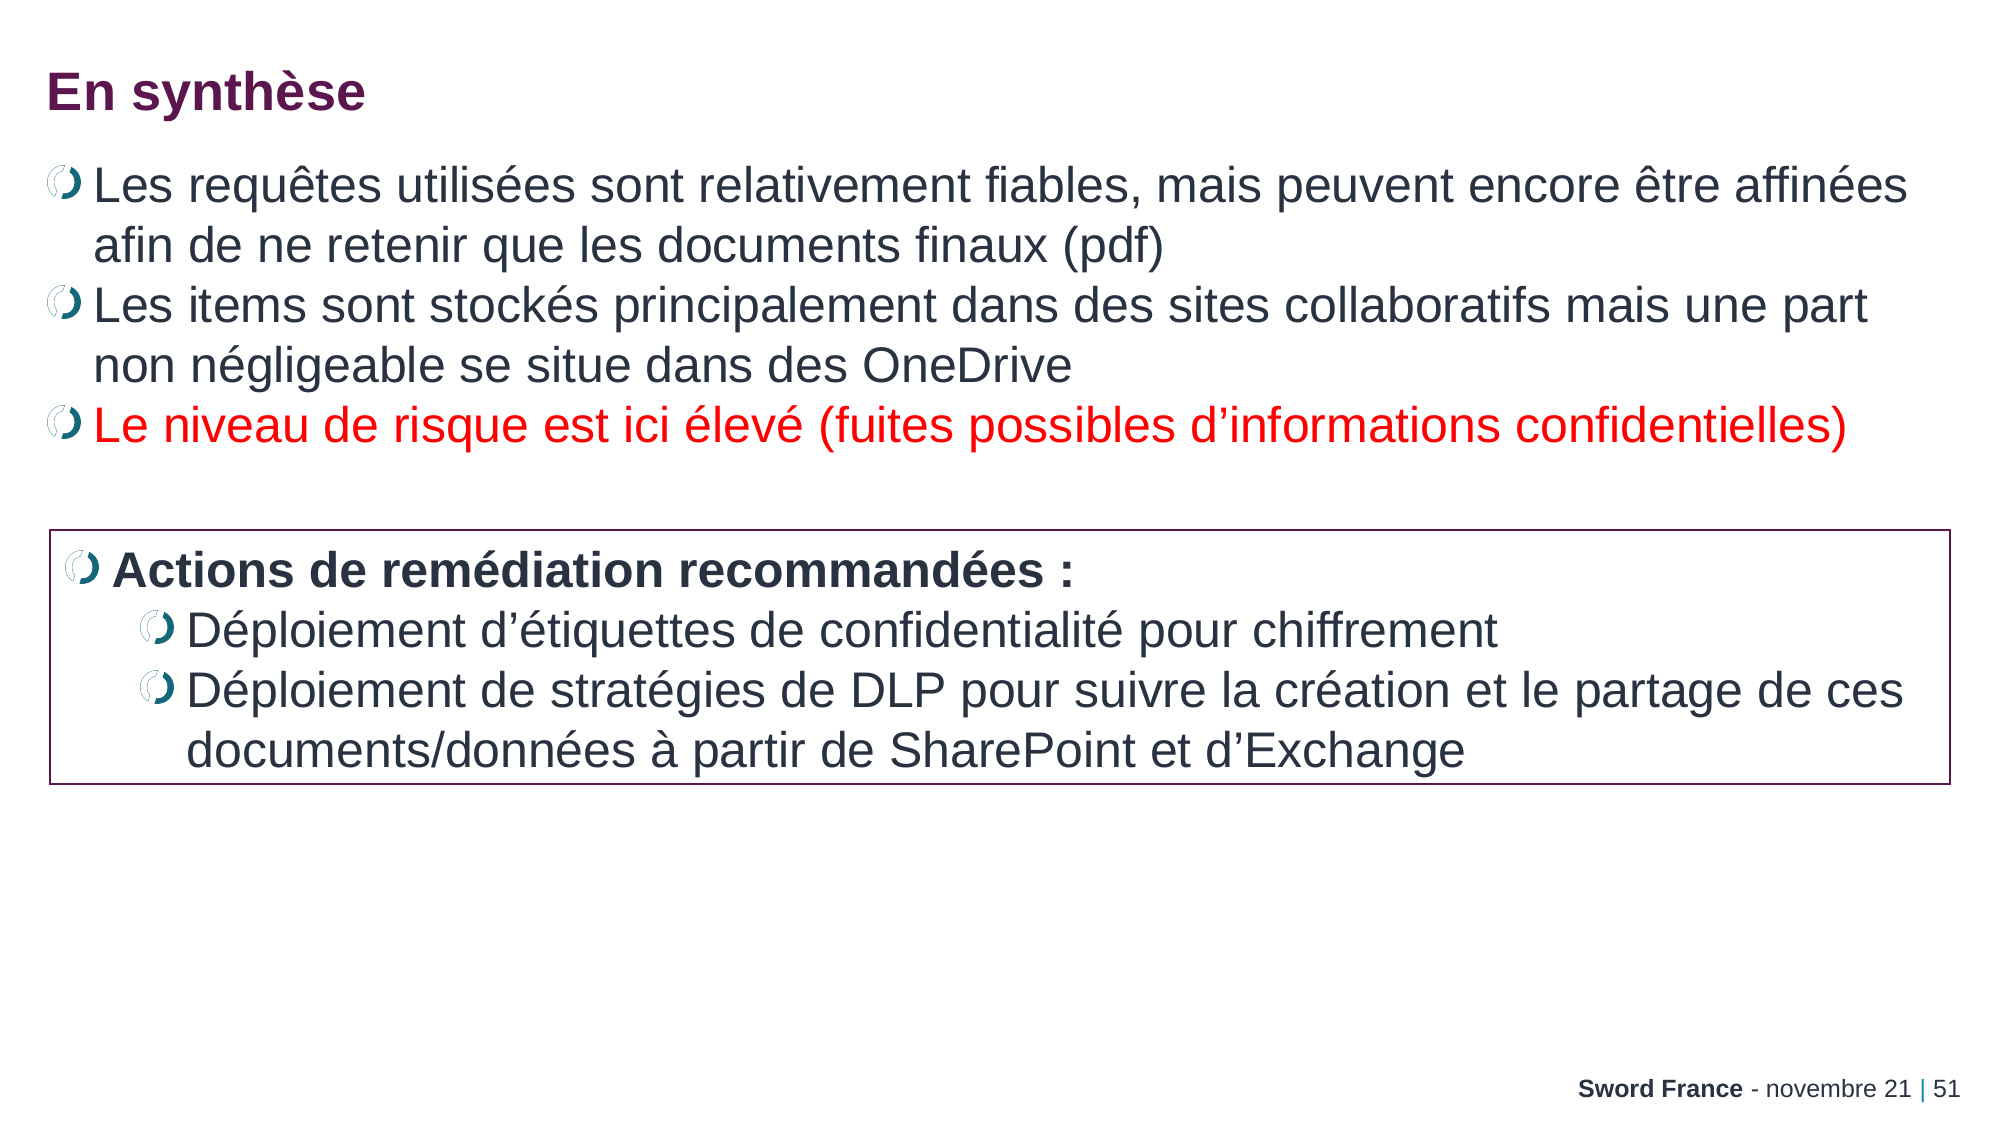

# En synthèse
Les requêtes utilisées sont relativement fiables, mais peuvent encore être affinées afin de ne retenir que les documents finaux (pdf)
Les items sont stockés principalement dans des sites collaboratifs mais une part non négligeable se situe dans des OneDrive
Le niveau de risque est ici élevé (fuites possibles d’informations confidentielles)

Actions de remédiation recommandées :
Déploiement d’étiquettes de confidentialité pour chiffrement
Déploiement de stratégies de DLP pour suivre la création et le partage de ces documents/données à partir de SharePoint et d’Exchange